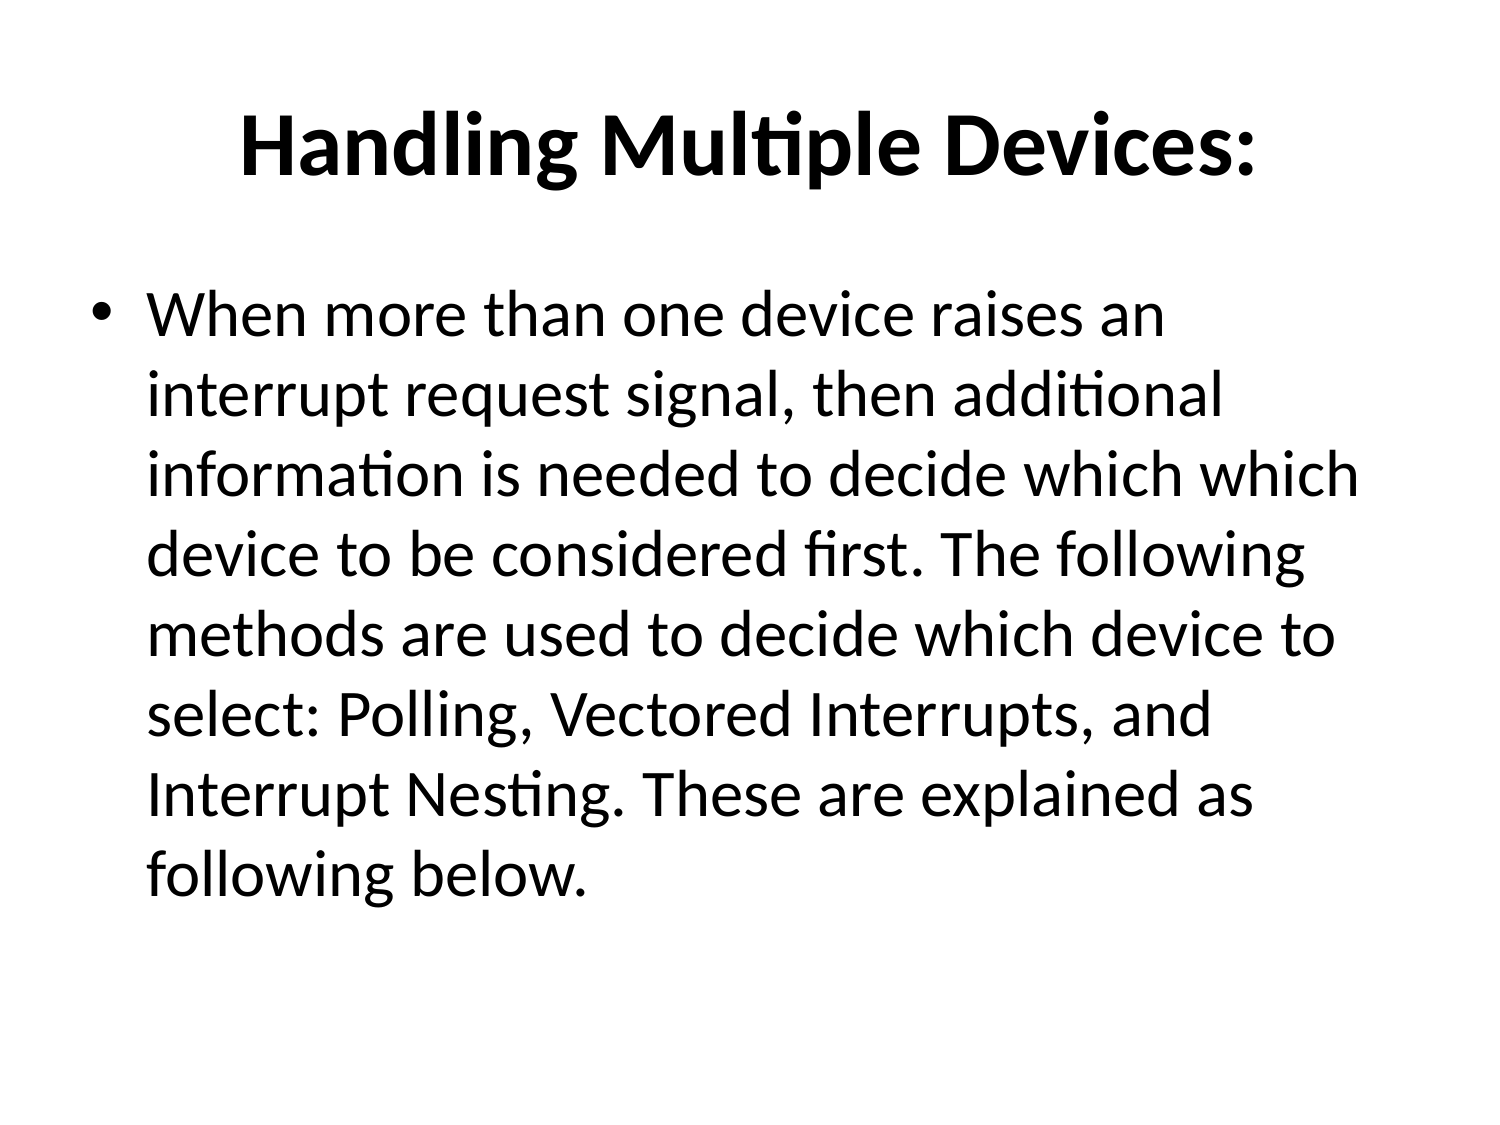

# Handling Multiple Devices:
When more than one device raises an interrupt request signal, then additional information is needed to decide which which device to be considered first. The following methods are used to decide which device to select: Polling, Vectored Interrupts, and Interrupt Nesting. These are explained as following below.